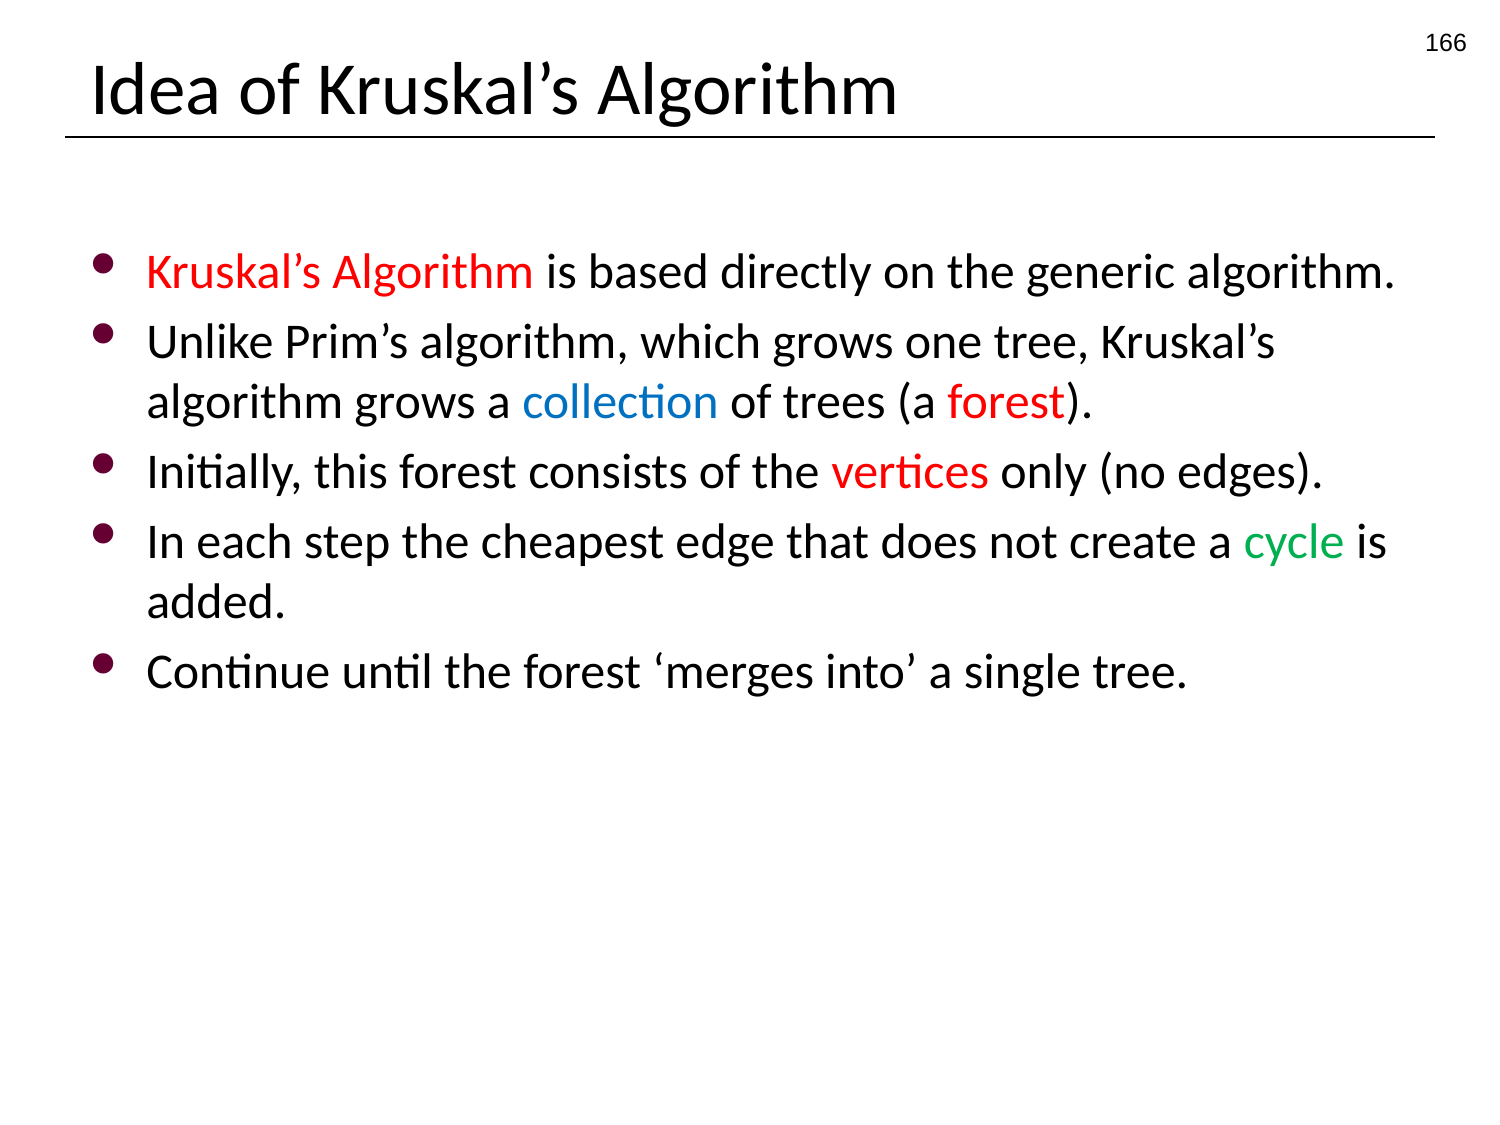

166
# Idea of Kruskal’s Algorithm

Kruskal’s Algorithm is based directly on the generic algorithm.
Unlike Prim’s algorithm, which grows one tree, Kruskal’s algorithm grows a collection of trees (a forest).
Initially, this forest consists of the vertices only (no edges).
In each step the cheapest edge that does not create a cycle is added.
Continue until the forest ‘merges into’ a single tree.